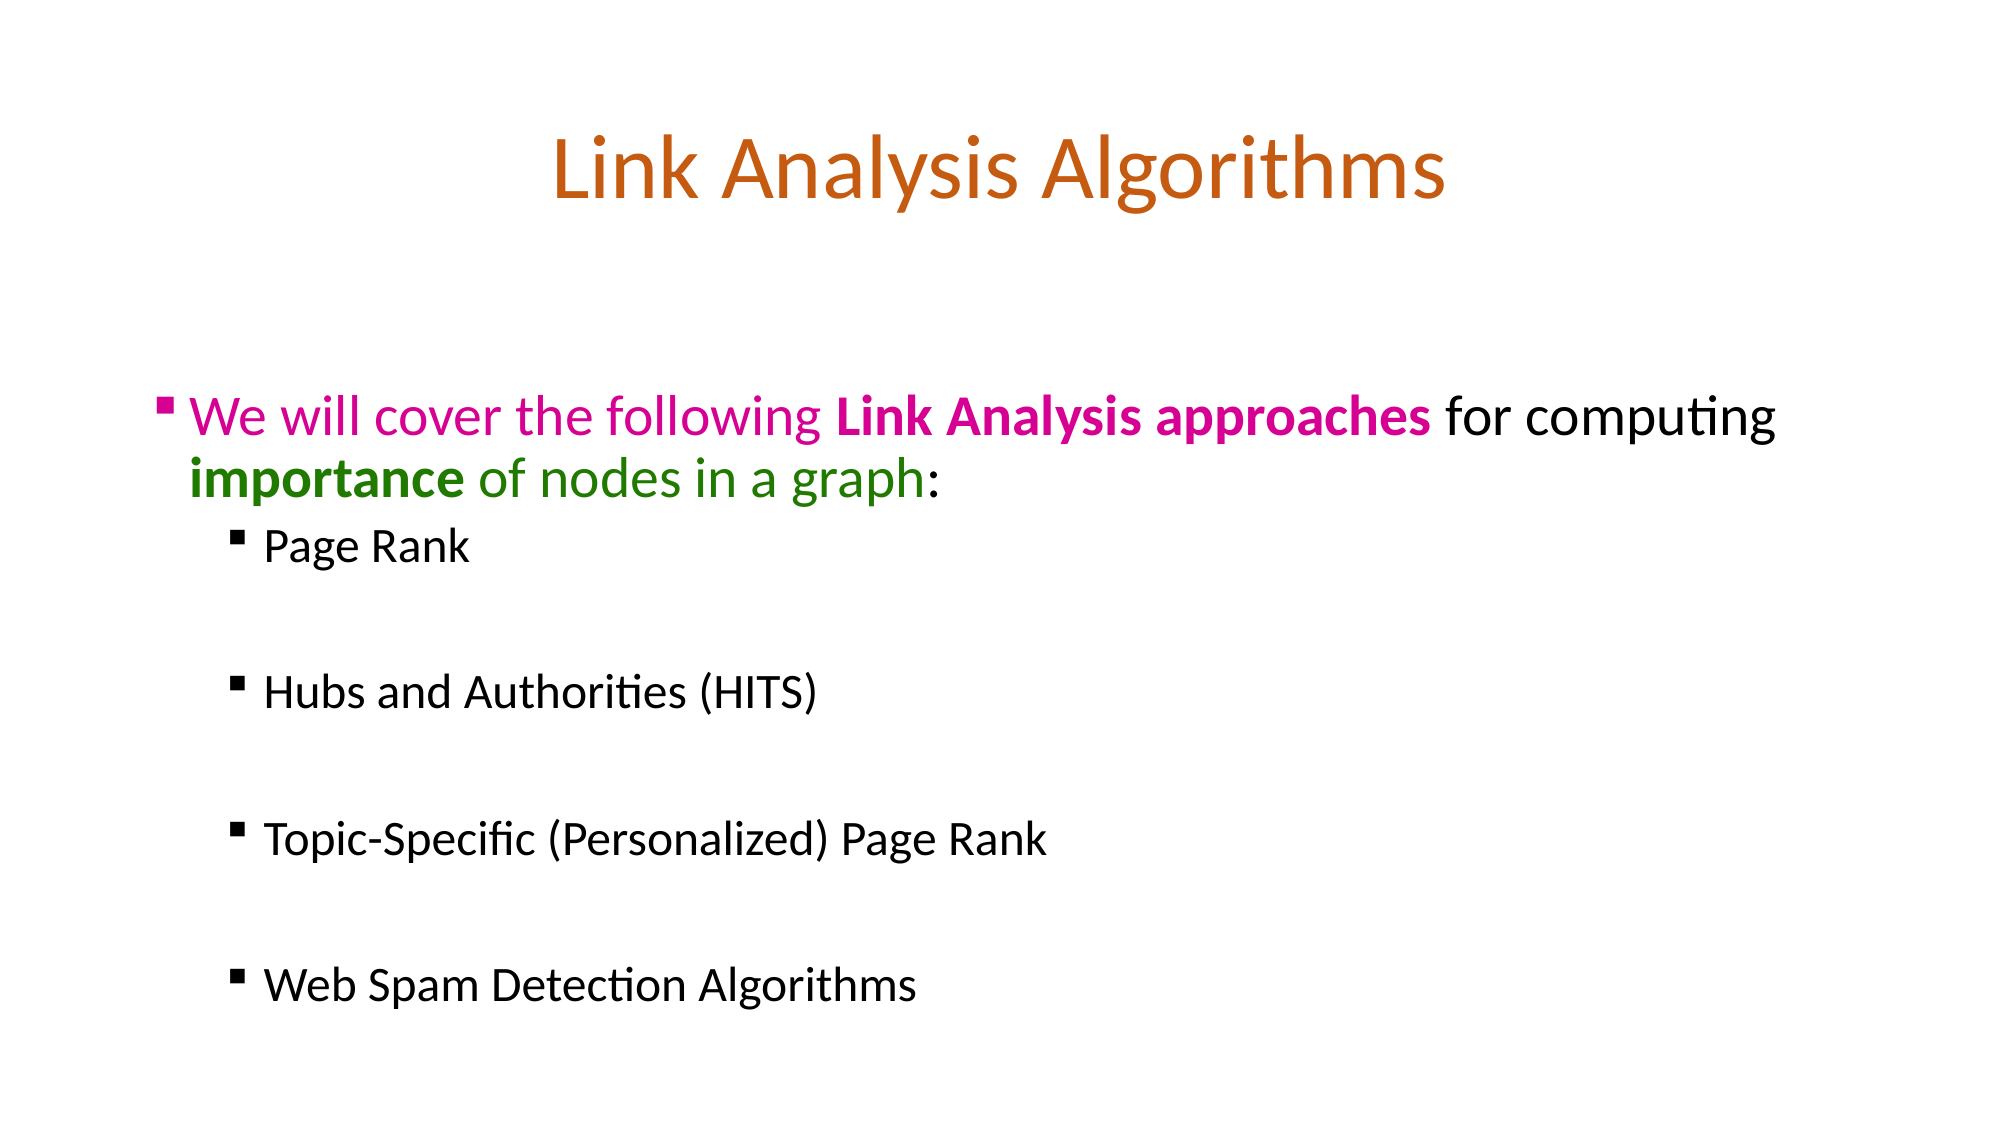

# Link Analysis Algorithms
We will cover the following Link Analysis approaches for computing importance of nodes in a graph:
Page Rank

Hubs and Authorities (HITS)

Topic-Specific (Personalized) Page Rank

Web Spam Detection Algorithms